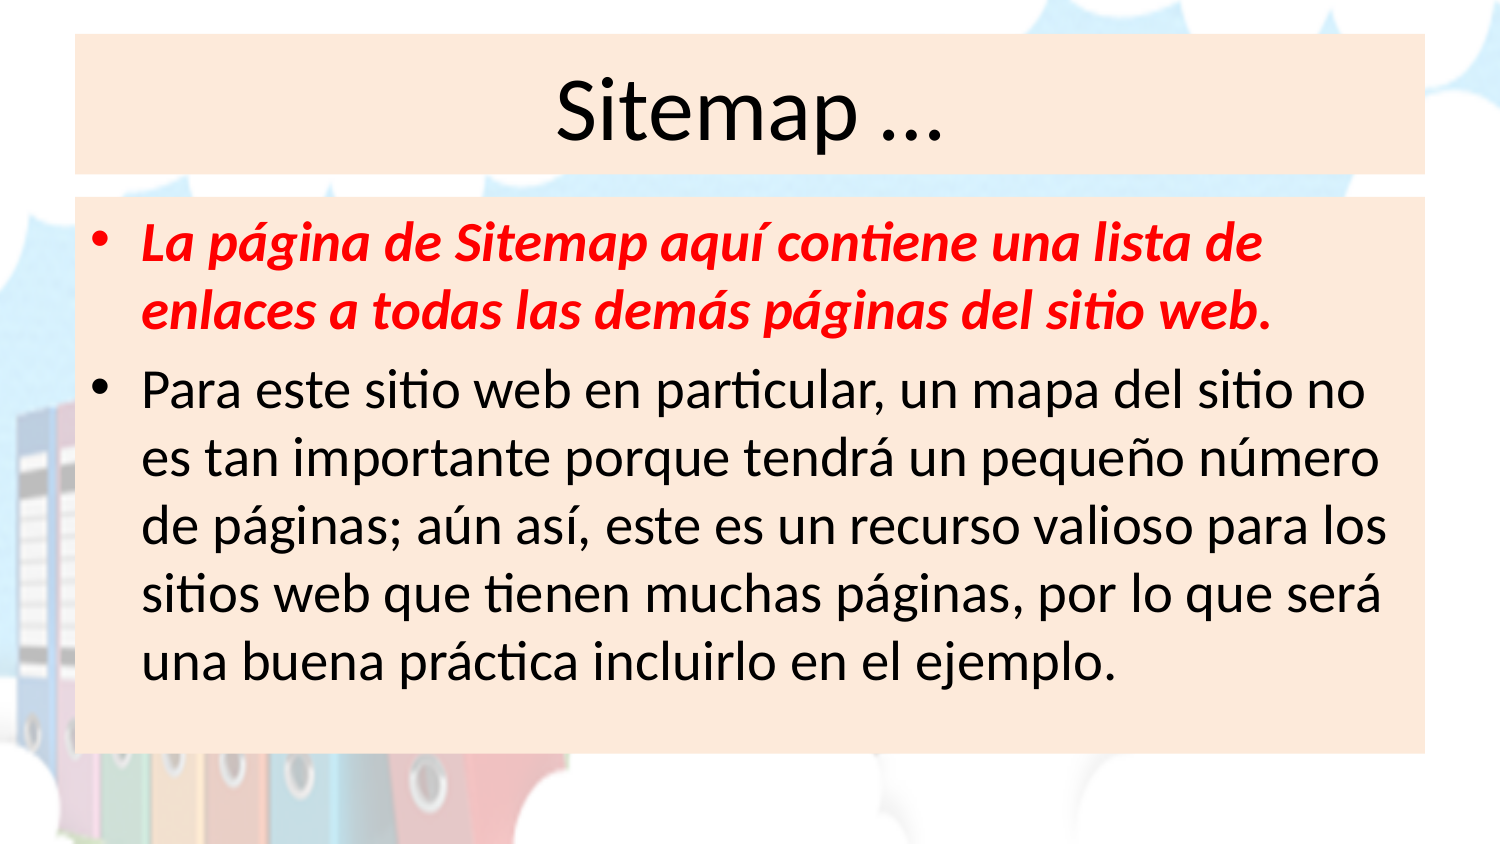

# Sitemap …
La página de Sitemap aquí contiene una lista de enlaces a todas las demás páginas del sitio web.
Para este sitio web en particular, un mapa del sitio no es tan importante porque tendrá un pequeño número de páginas; aún así, este es un recurso valioso para los sitios web que tienen muchas páginas, por lo que será una buena práctica incluirlo en el ejemplo.